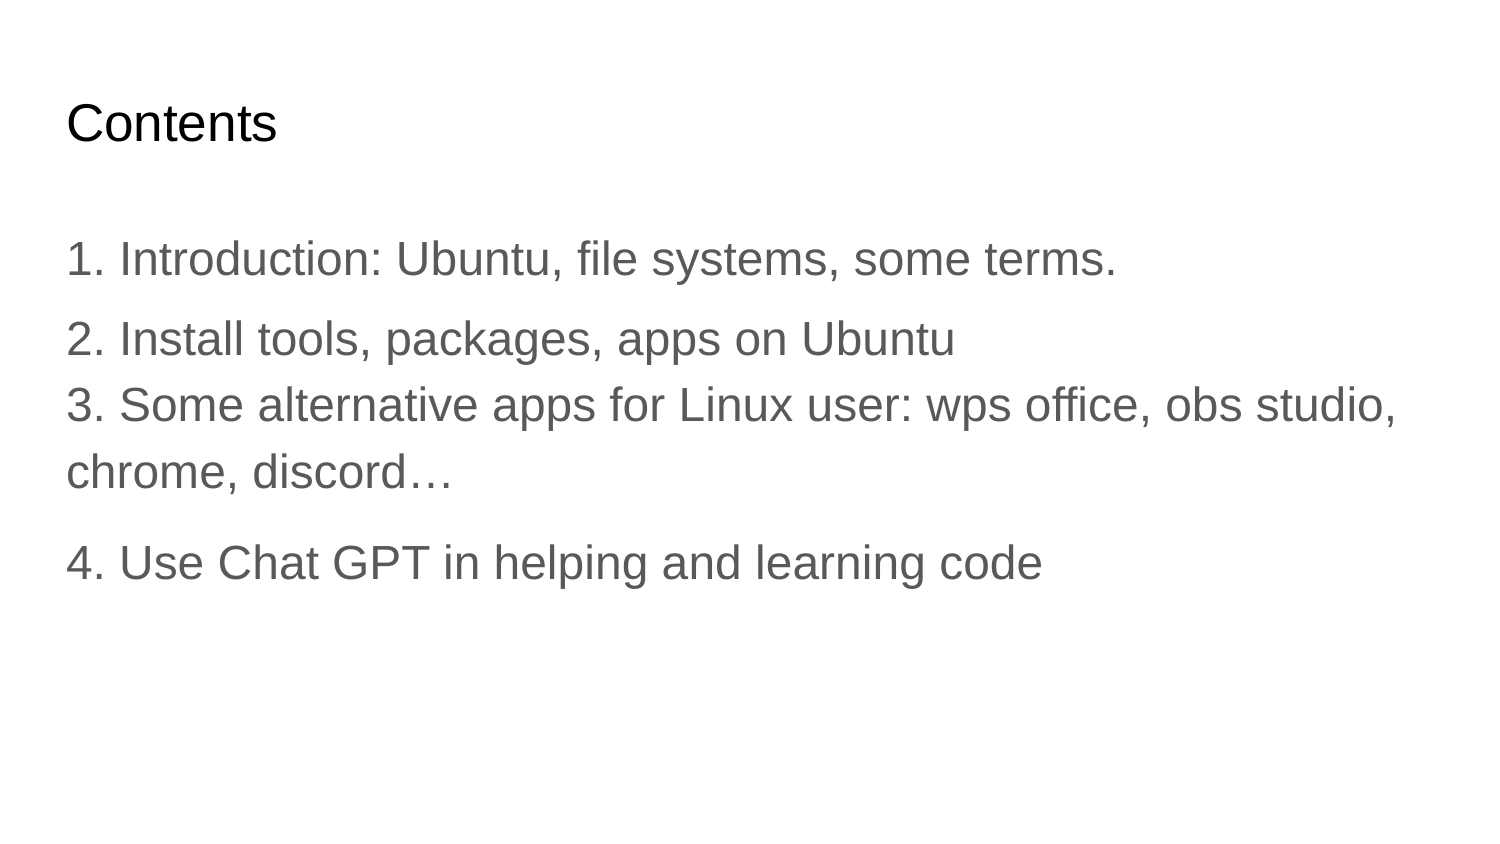

# Contents
1. Introduction: Ubuntu, file systems, some terms.
2. Install tools, packages, apps on Ubuntu
3. Some alternative apps for Linux user: wps office, obs studio, chrome, discord…
4. Use Chat GPT in helping and learning code
2